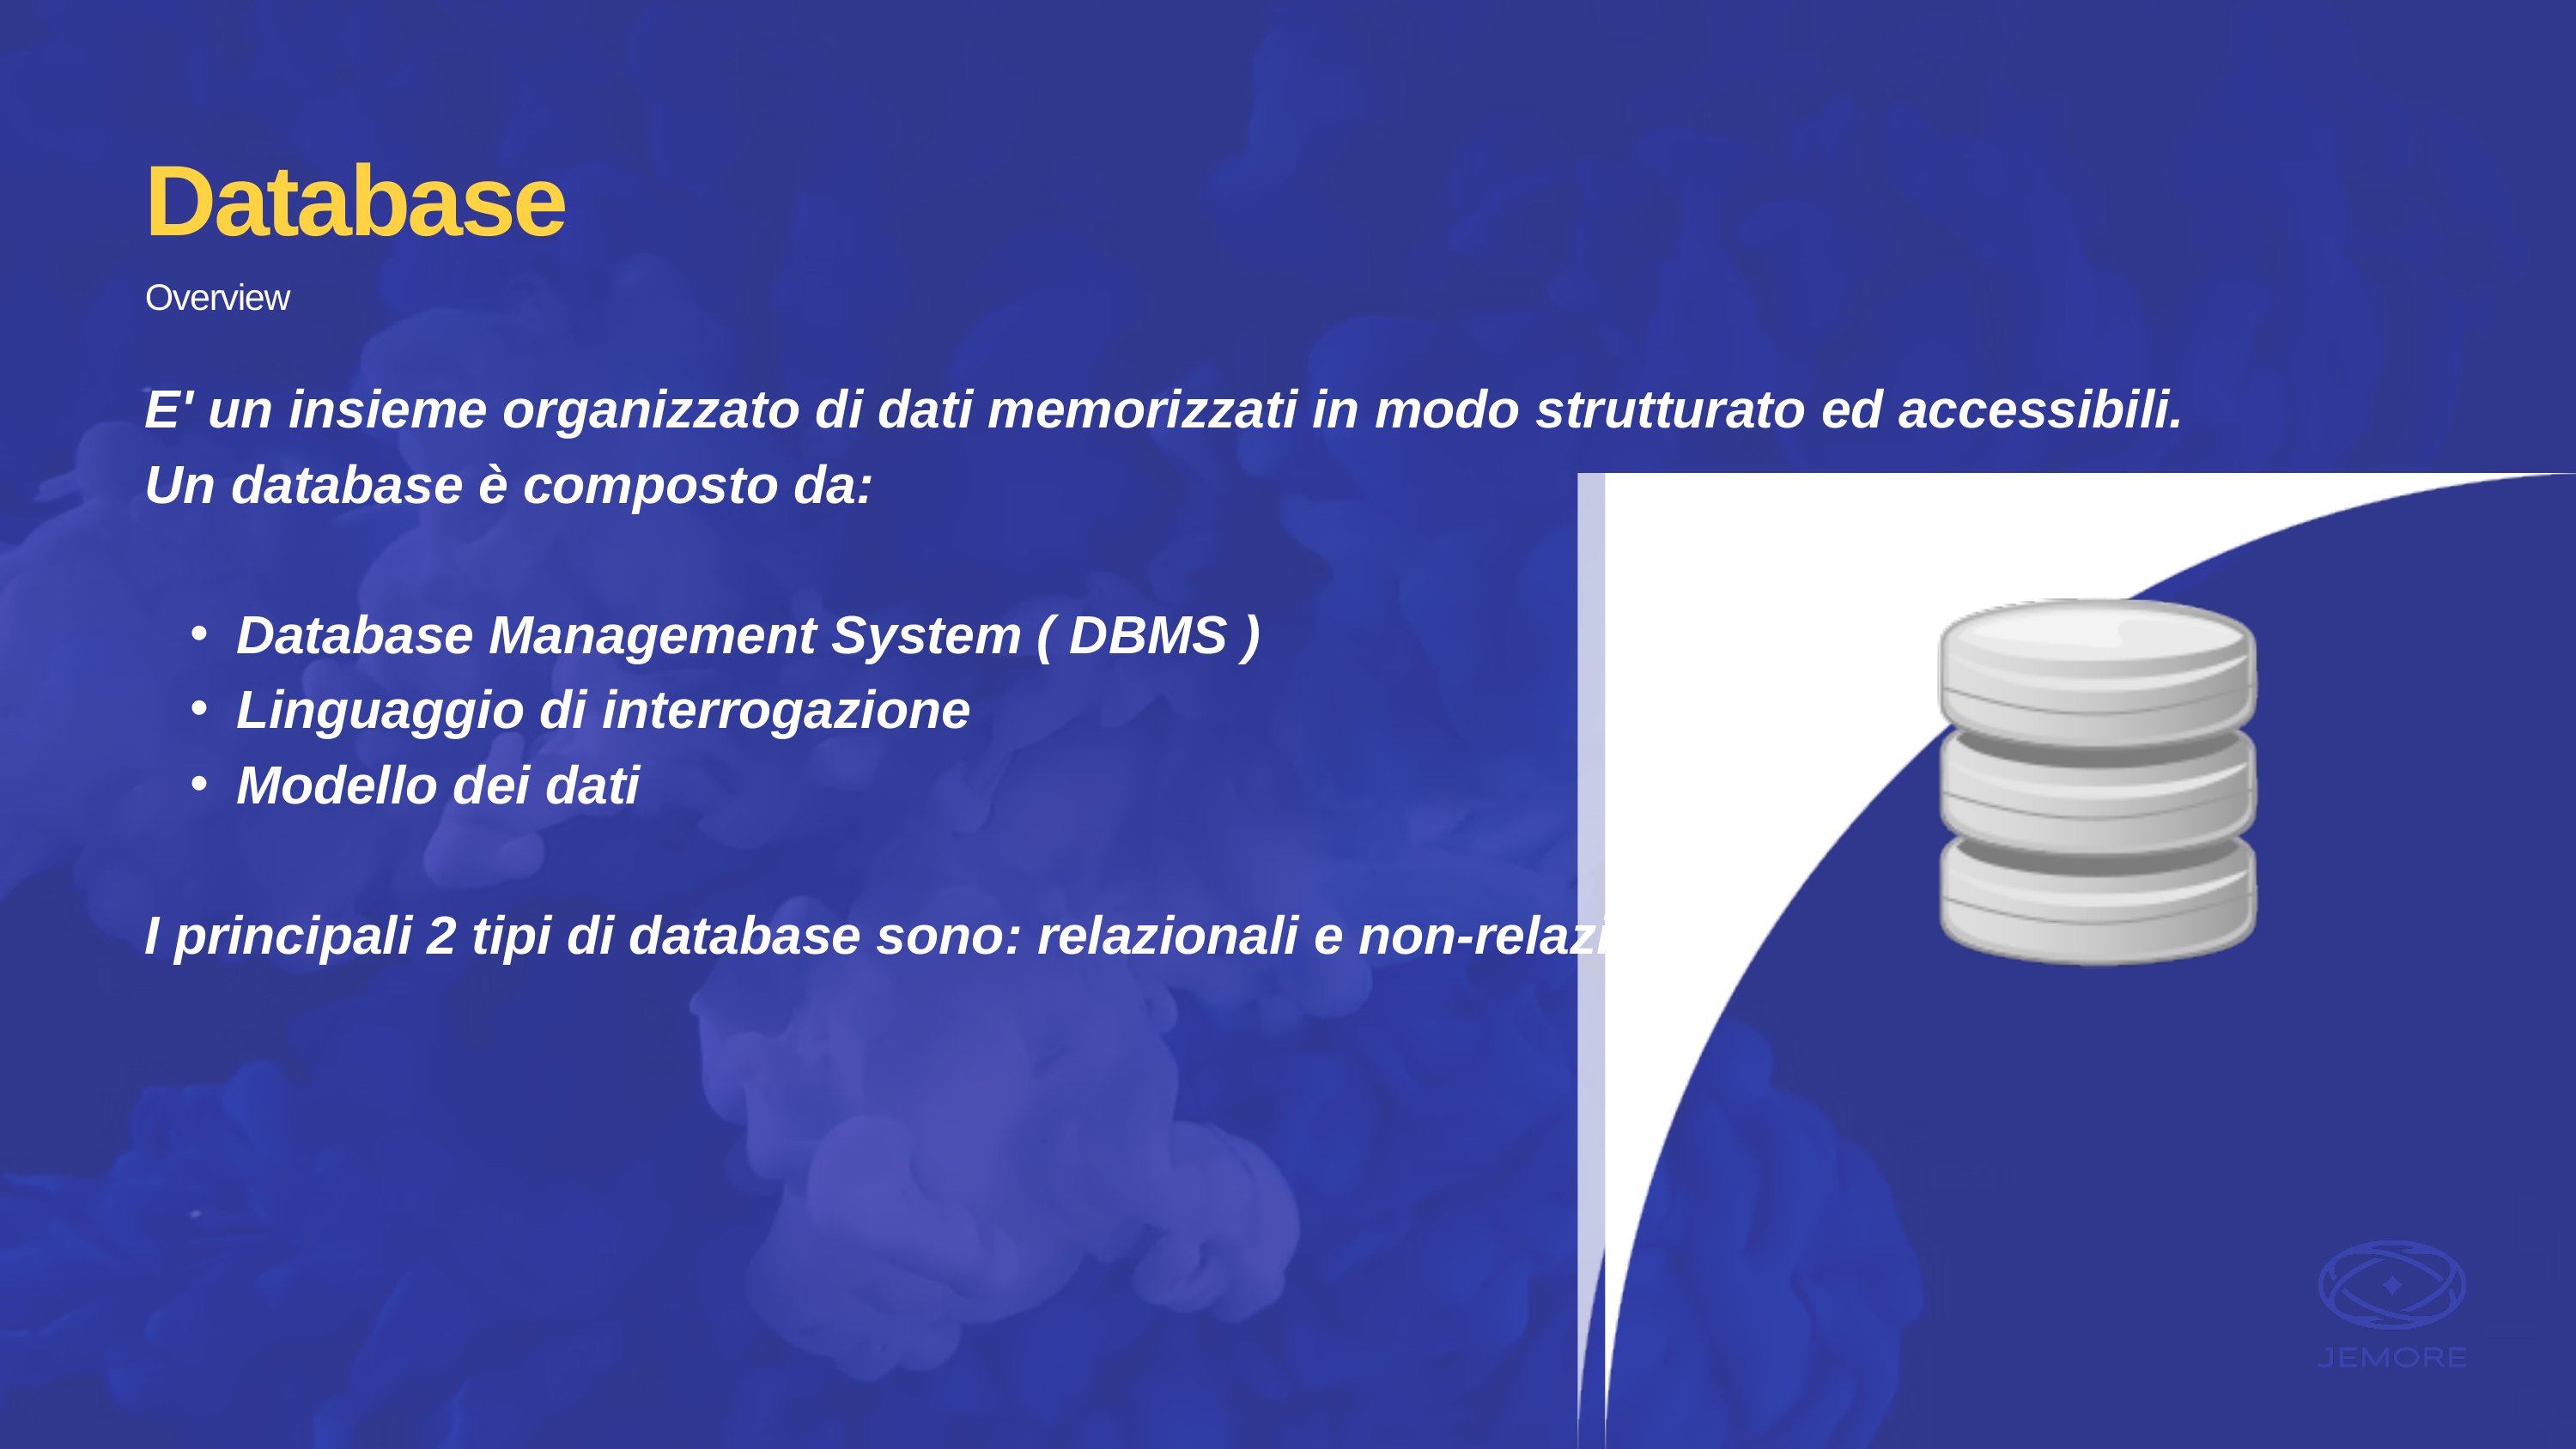

Database
Overview
E' un insieme organizzato di dati memorizzati in modo strutturato ed accessibili.
Un database è composto da:

Database Management System ( DBMS )
Linguaggio di interrogazione
Modello dei dati

I principali 2 tipi di database sono: relazionali e non-relazionali.